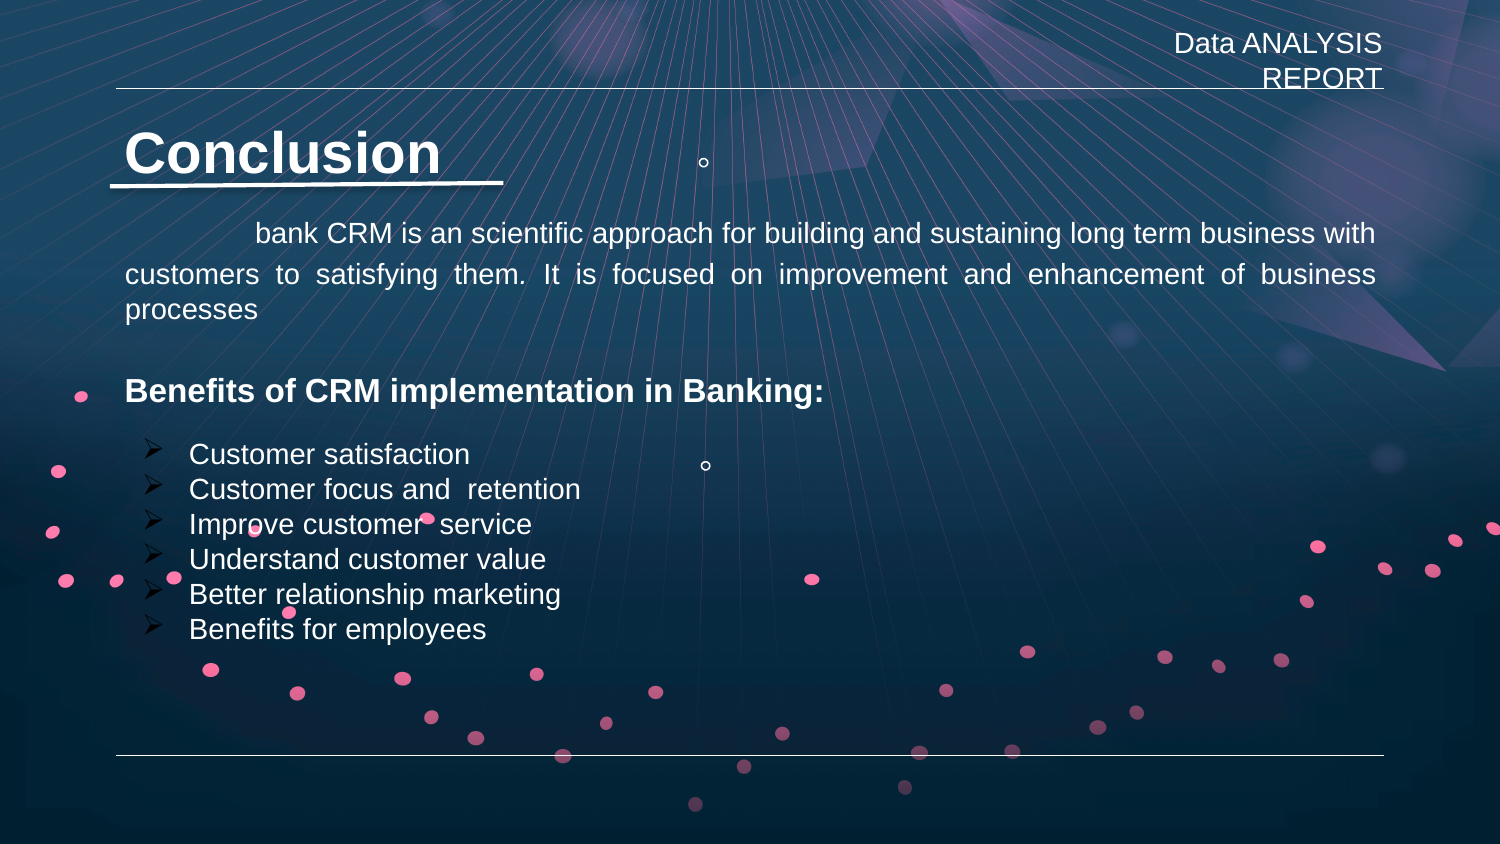

Data ANALYSIS REPORT

Conclusion
        bank CRM is an scientific approach for building and sustaining long term business with customers to satisfying them. It is focused on improvement and enhancement of business processes

Benefits of CRM implementation in Banking:
Customer satisfaction
Customer focus and  retention
Improve customer  service
Understand customer value
Better relationship marketing
Benefits for employees